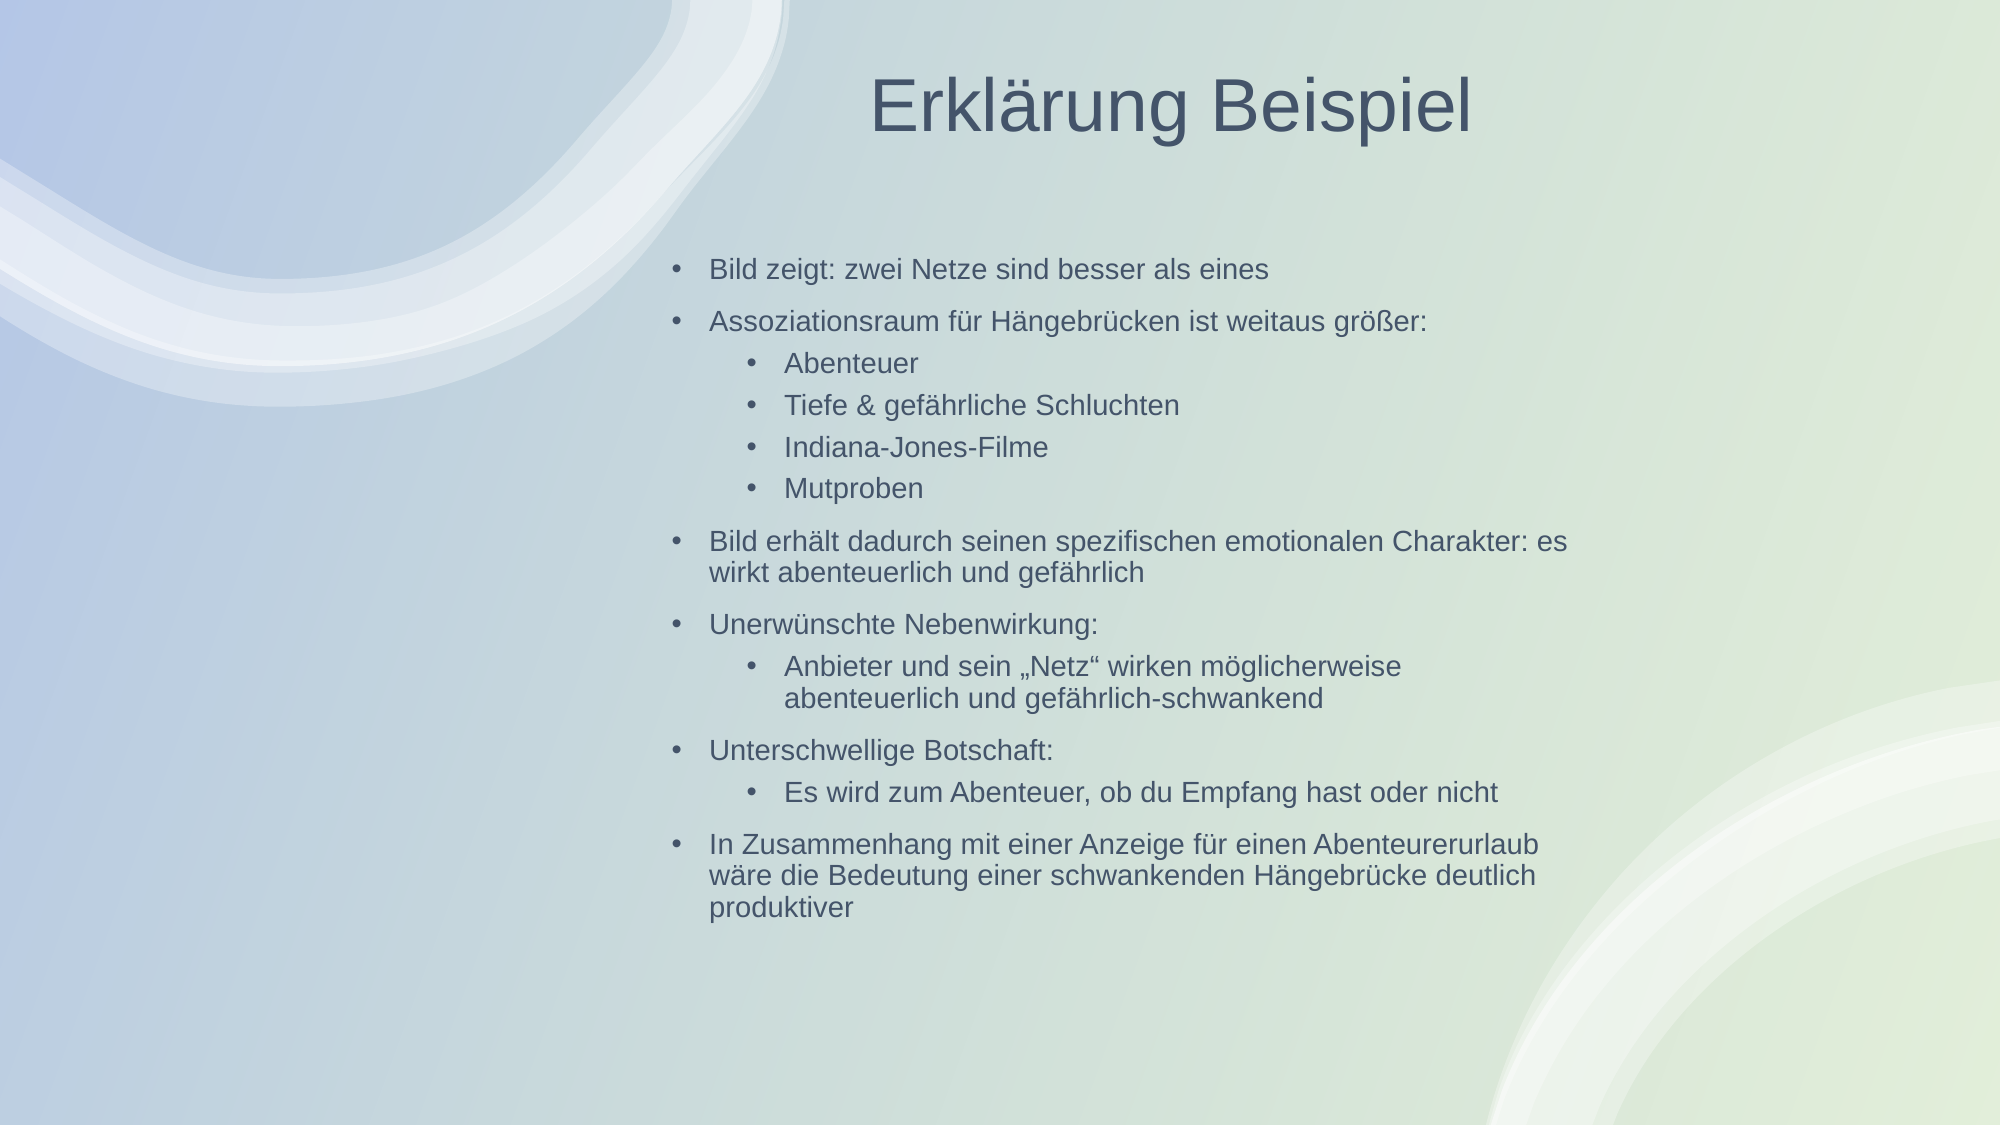

# Erklärung Beispiel
Bild zeigt: zwei Netze sind besser als eines
Assoziationsraum für Hängebrücken ist weitaus größer:
Abenteuer
Tiefe & gefährliche Schluchten
Indiana-Jones-Filme
Mutproben
Bild erhält dadurch seinen spezifischen emotionalen Charakter: es wirkt abenteuerlich und gefährlich
Unerwünschte Nebenwirkung:
Anbieter und sein „Netz“ wirken möglicherweise abenteuerlich und gefährlich-schwankend
Unterschwellige Botschaft:
Es wird zum Abenteuer, ob du Empfang hast oder nicht
In Zusammenhang mit einer Anzeige für einen Abenteurerurlaub wäre die Bedeutung einer schwankenden Hängebrücke deutlich produktiver